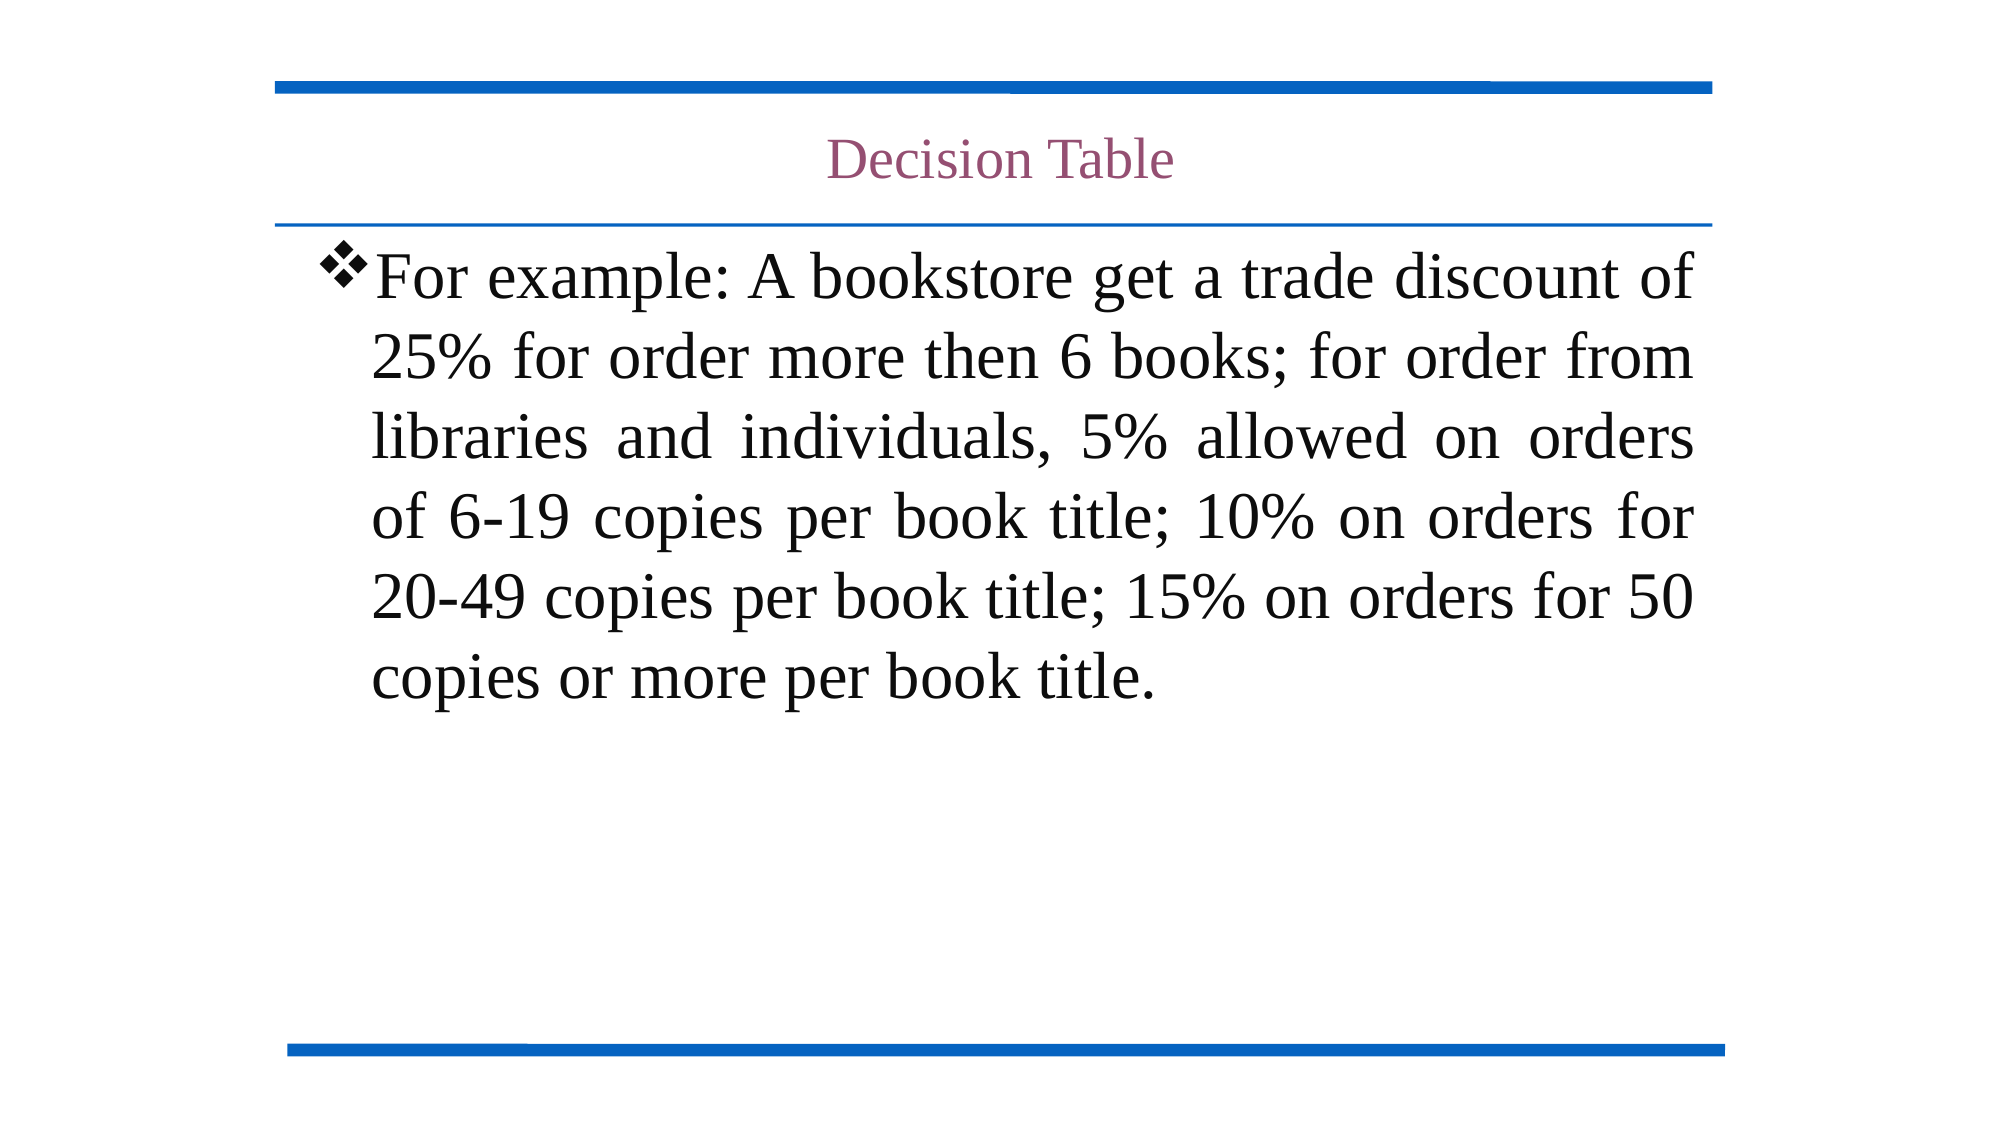

Decision Table

For example: A bookstore get a trade discount of 25% for order more then 6 books; for order from libraries and individuals, 5% allowed on orders of 6-19 copies per book title; 10% on orders for 20-49 copies per book title; 15% on orders for 50 copies or more per book title.